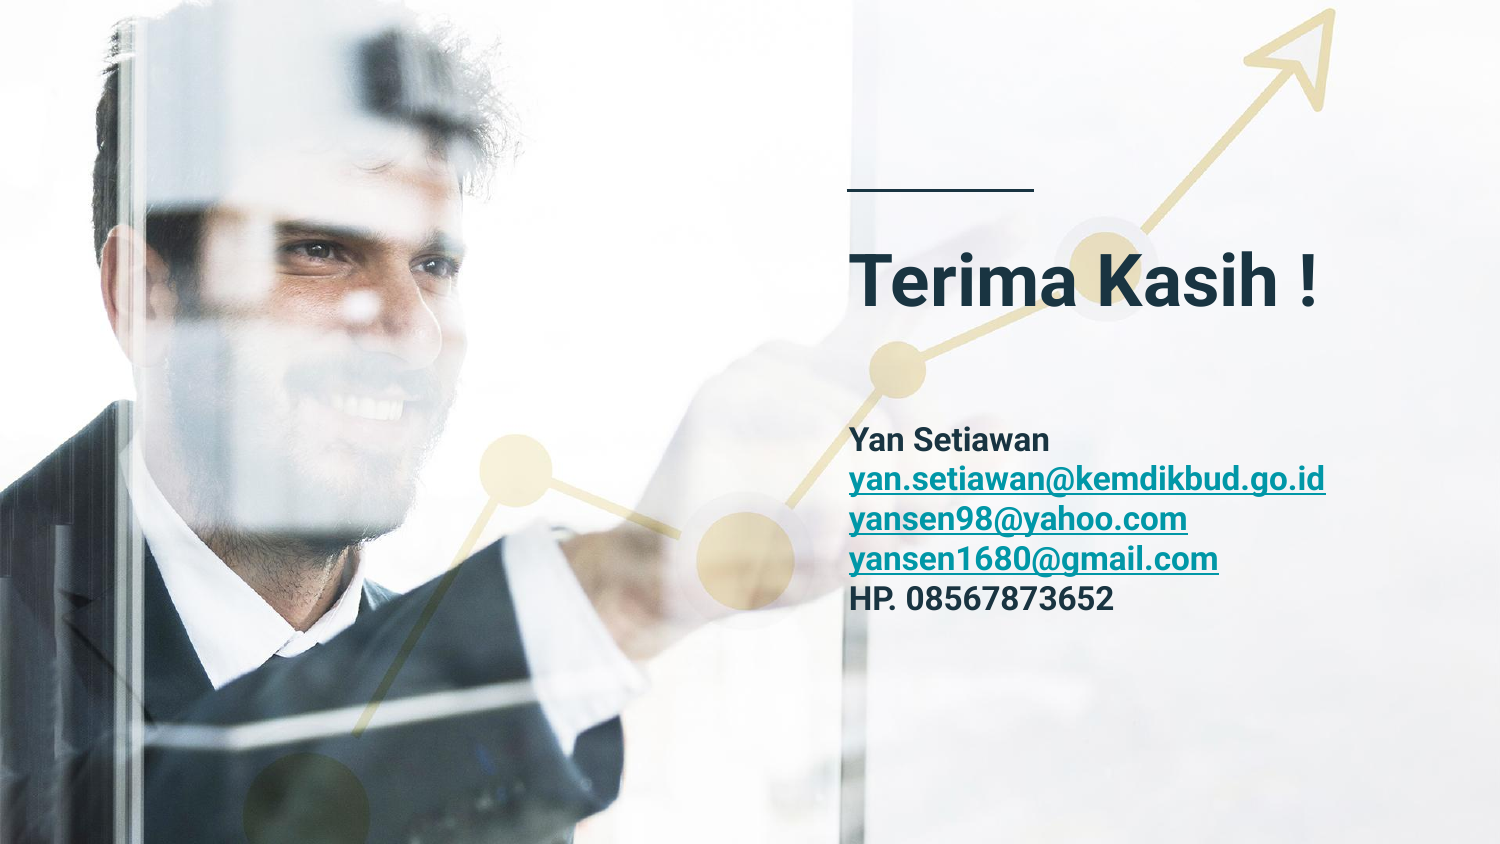

# Terima Kasih !
Yan Setiawan
yan.setiawan@kemdikbud.go.id
yansen98@yahoo.com
yansen1680@gmail.com
HP. 08567873652